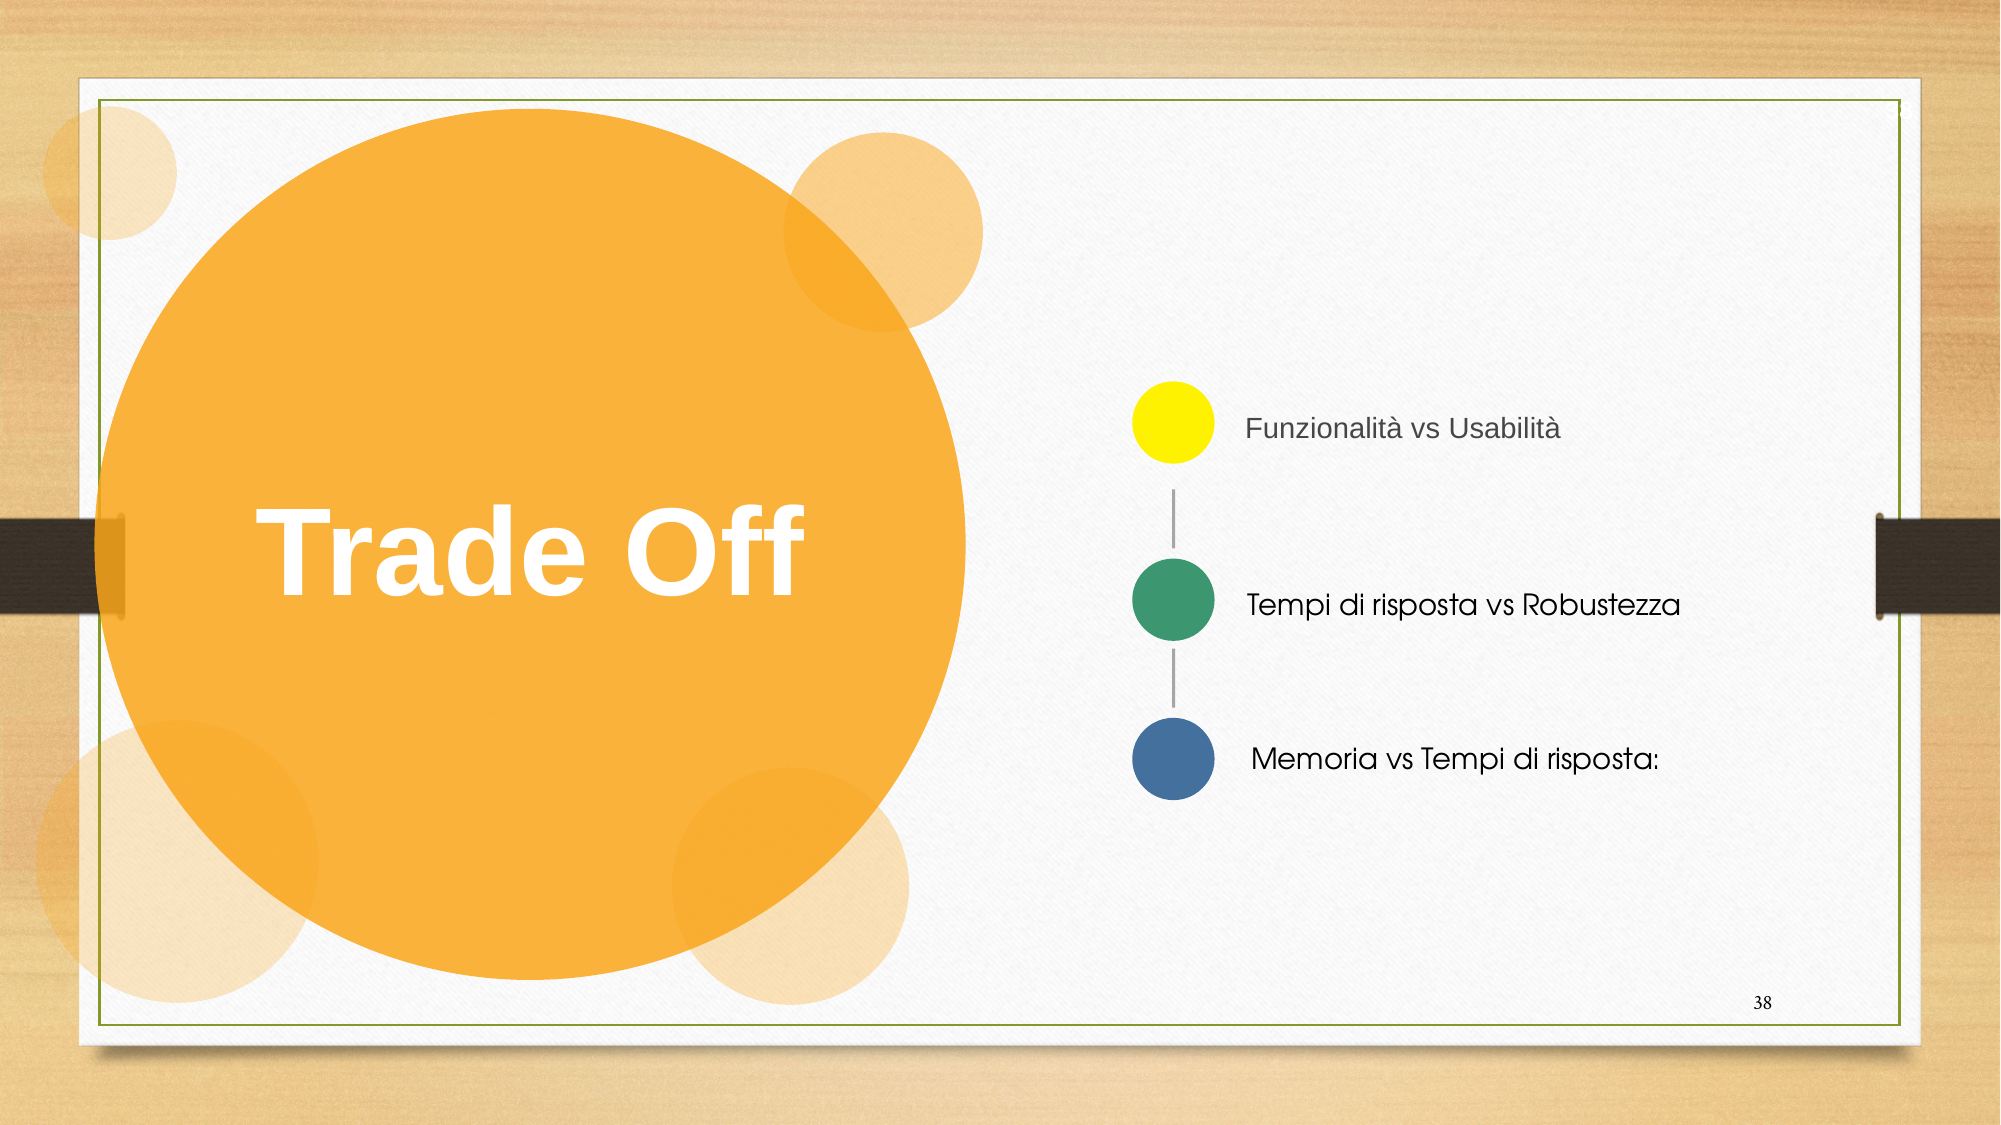

38

Funzionalità vs Usabilità
Trade Off

Tempi di risposta vs Robustezza

Memoria vs Tempi di risposta:

38